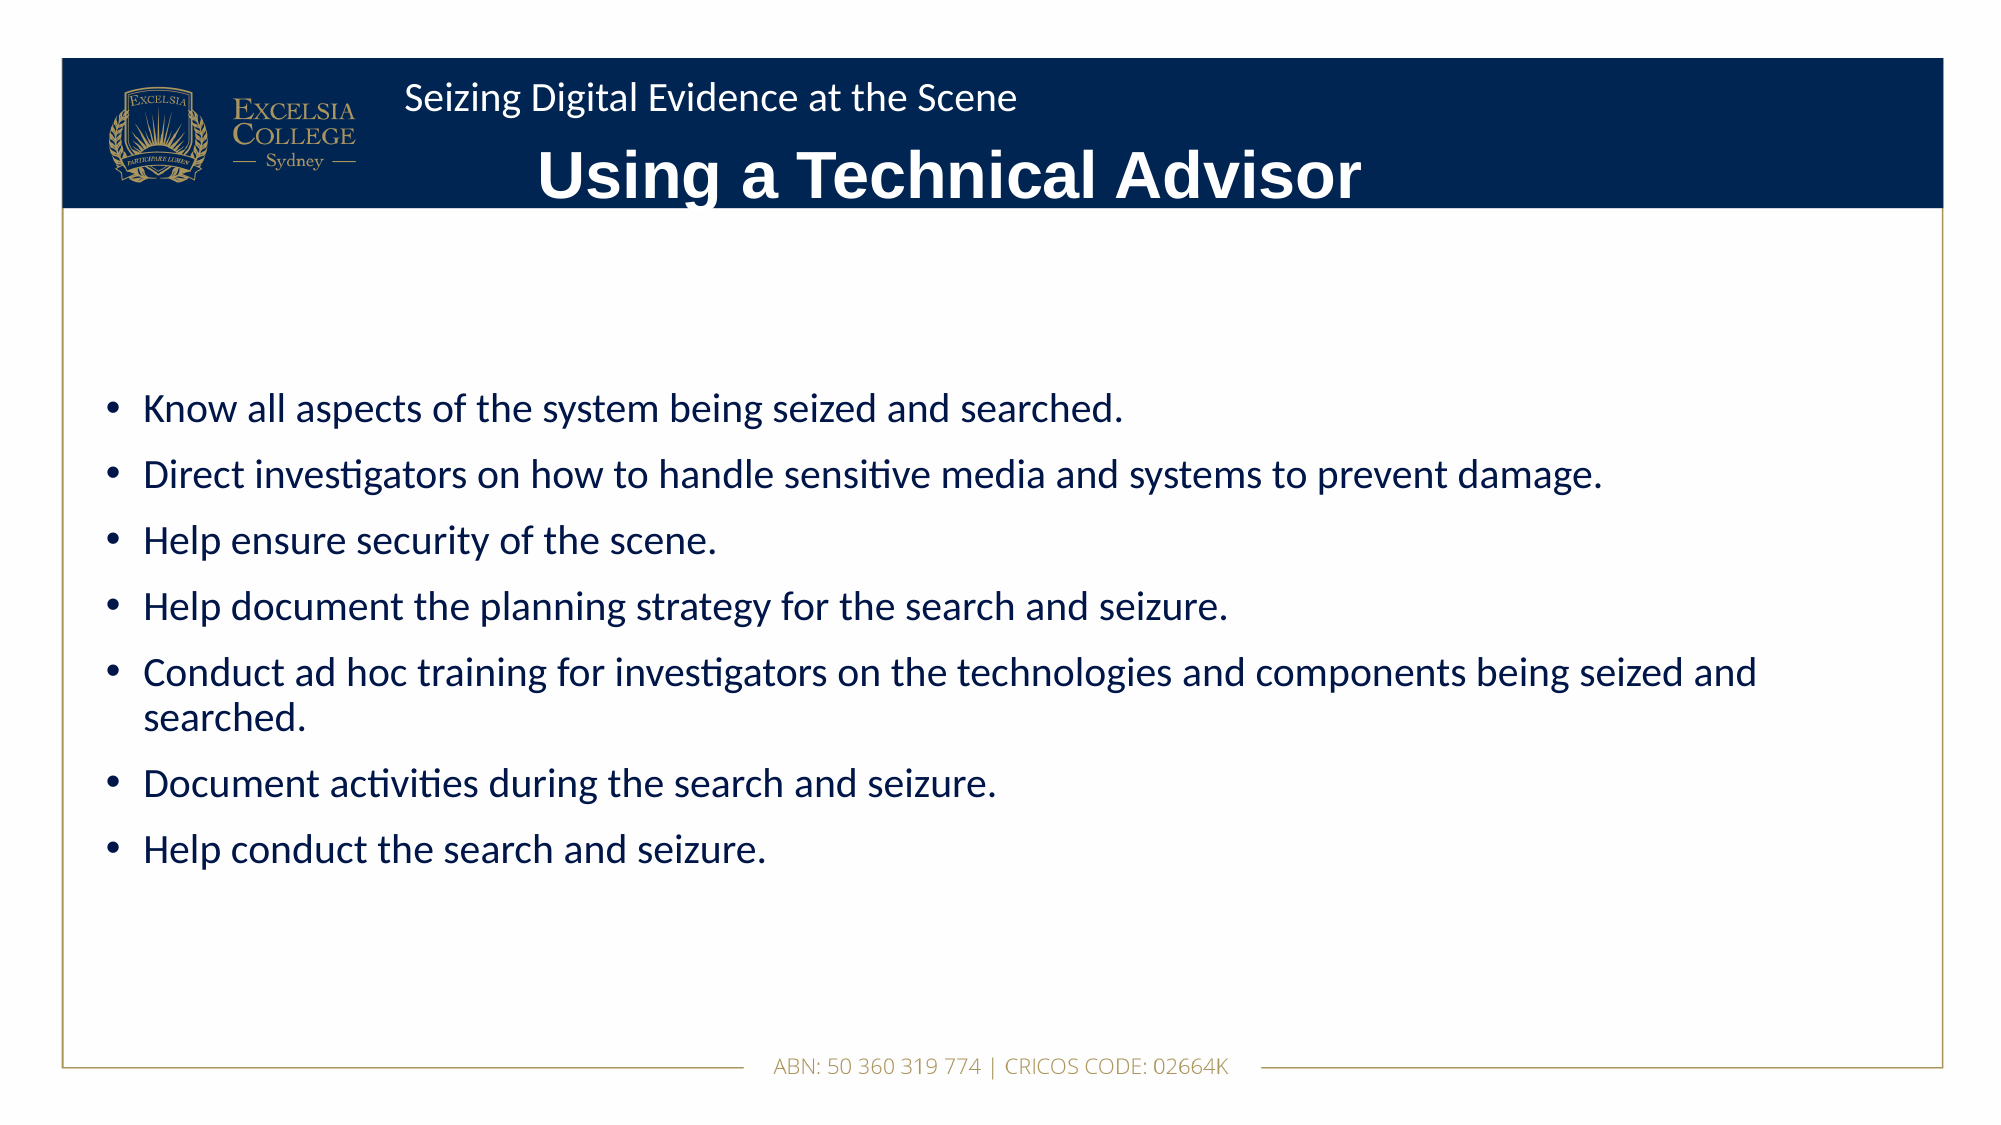

# Seizing Digital Evidence at the Scene
Using a Technical Advisor
Know all aspects of the system being seized and searched.
Direct investigators on how to handle sensitive media and systems to prevent damage.
Help ensure security of the scene.
Help document the planning strategy for the search and seizure.
Conduct ad hoc training for investigators on the technologies and components being seized and searched.
Document activities during the search and seizure.
Help conduct the search and seizure.